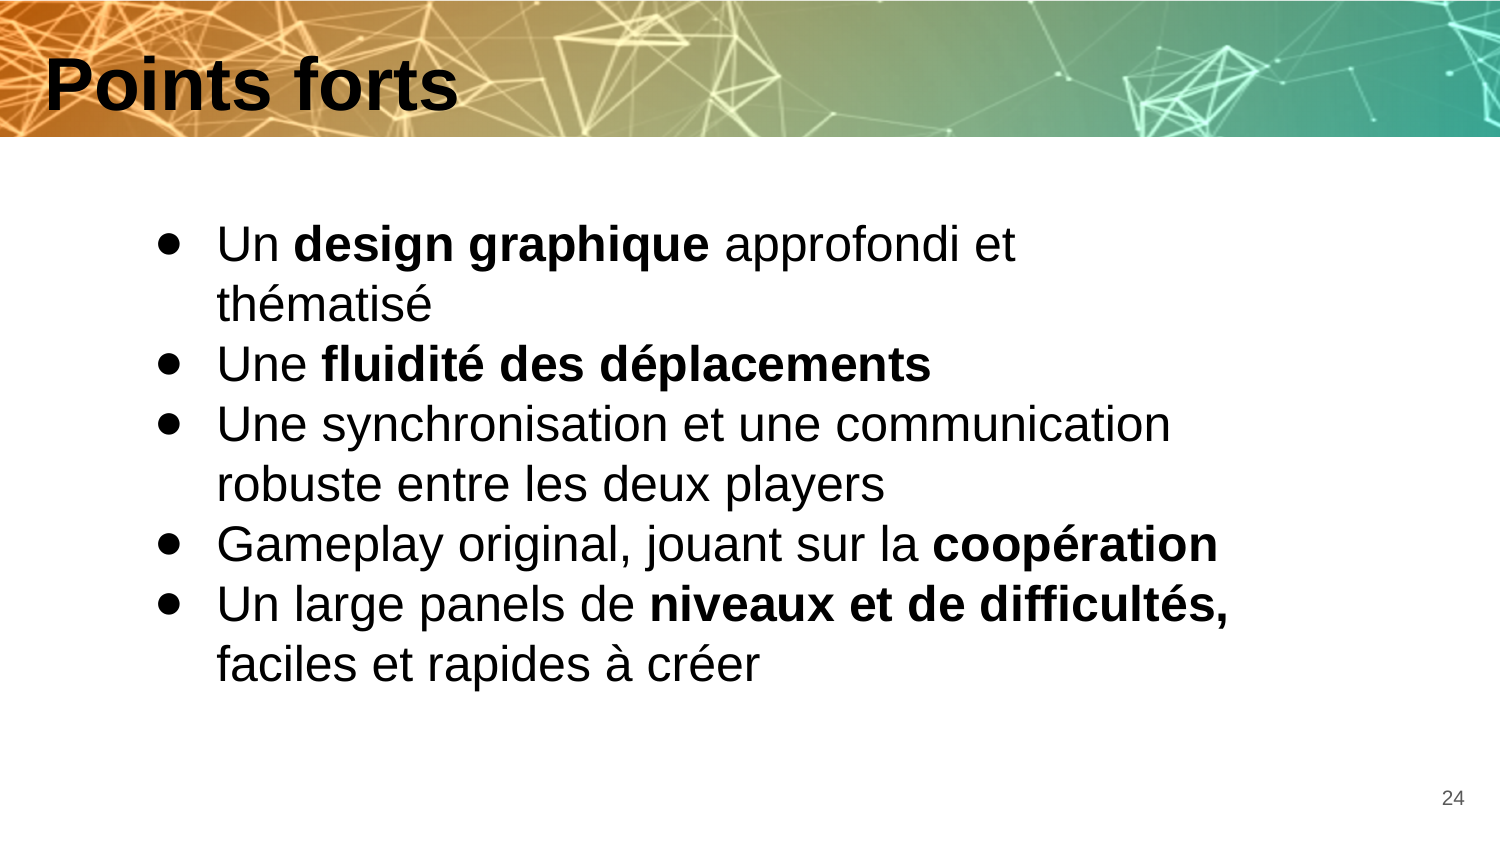

# Points forts
Un design graphique approfondi et thématisé
Une fluidité des déplacements
Une synchronisation et une communication robuste entre les deux players
Gameplay original, jouant sur la coopération
Un large panels de niveaux et de difficultés, faciles et rapides à créer
24